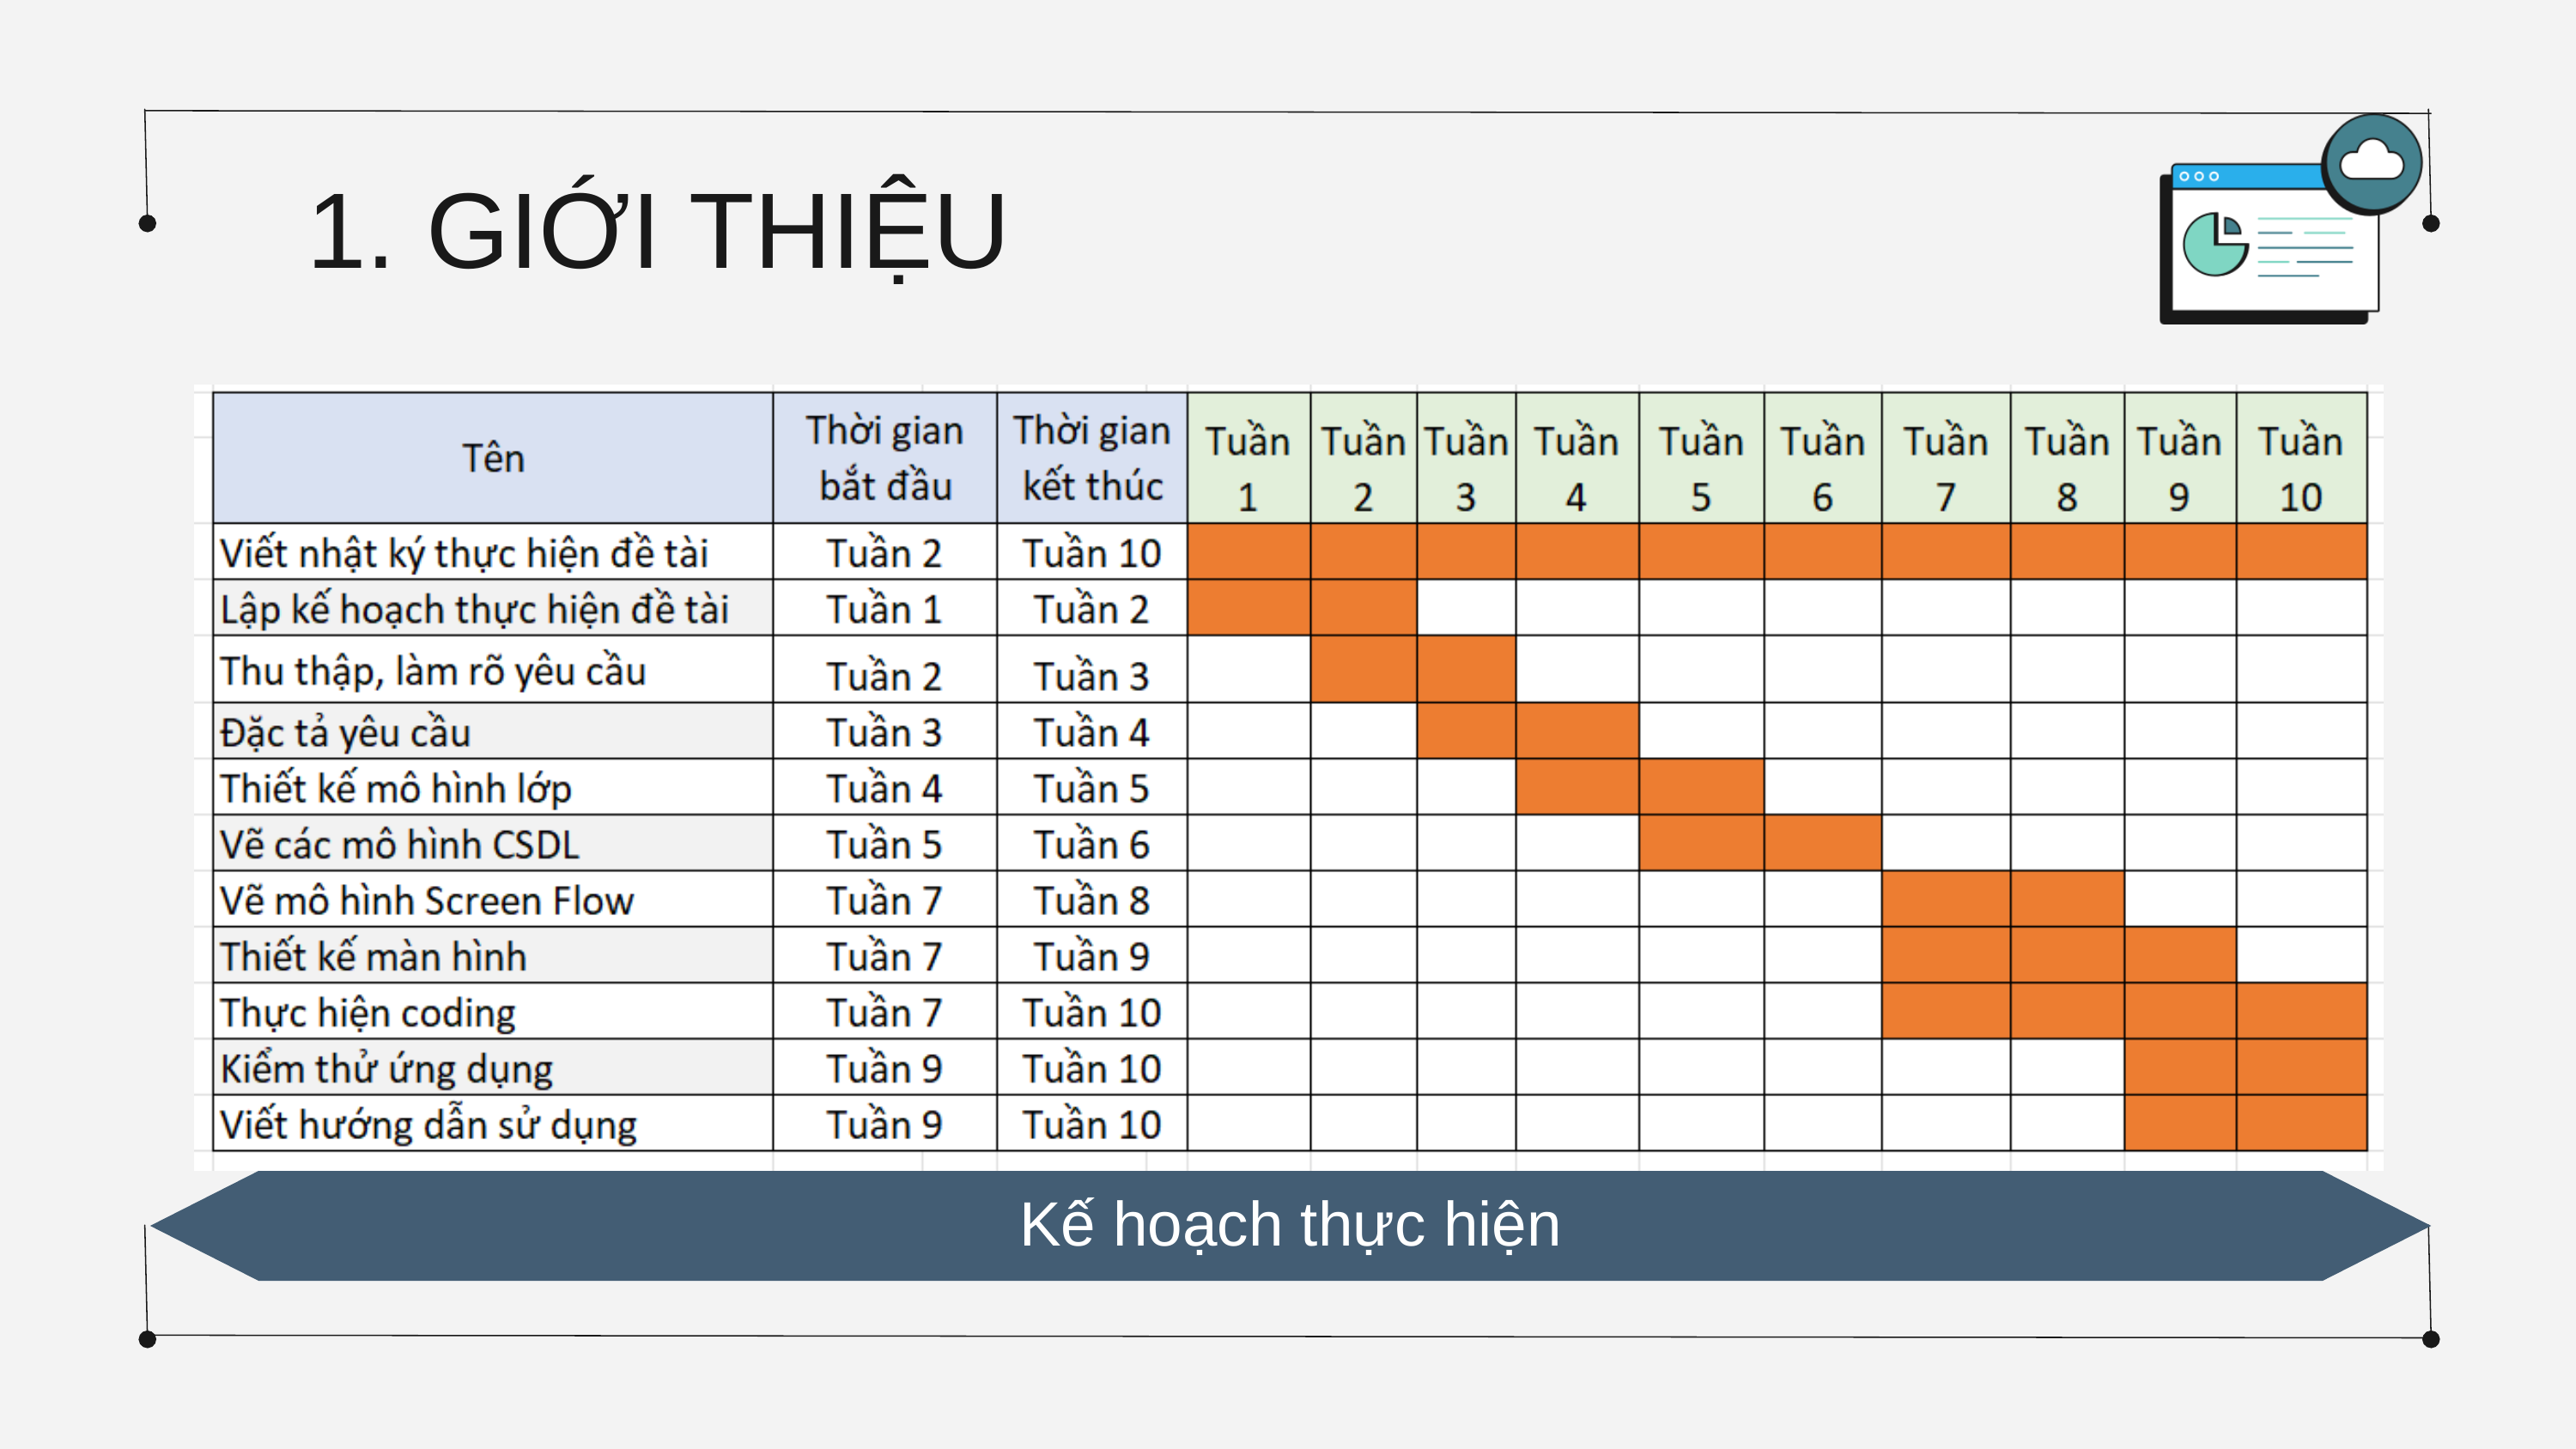

1. GIỚI THIỆU

Kế hoạch thực hiện